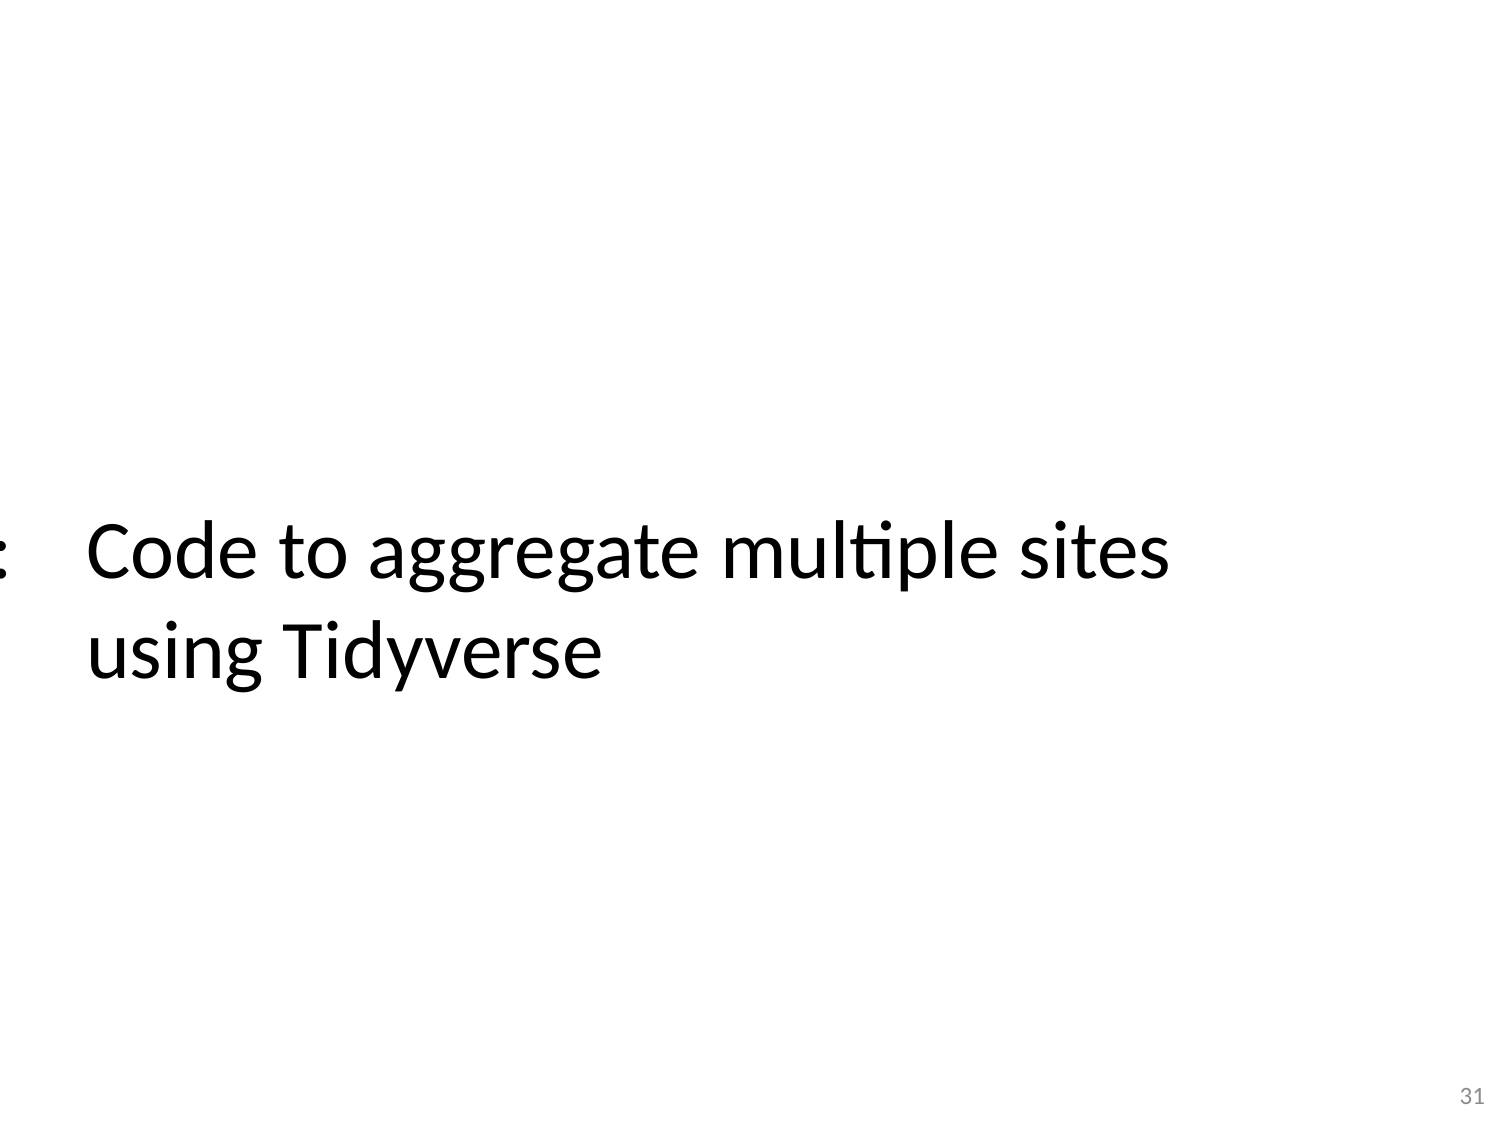

Part 4: 	Code to aggregate multiple sites
using Tidyverse
31